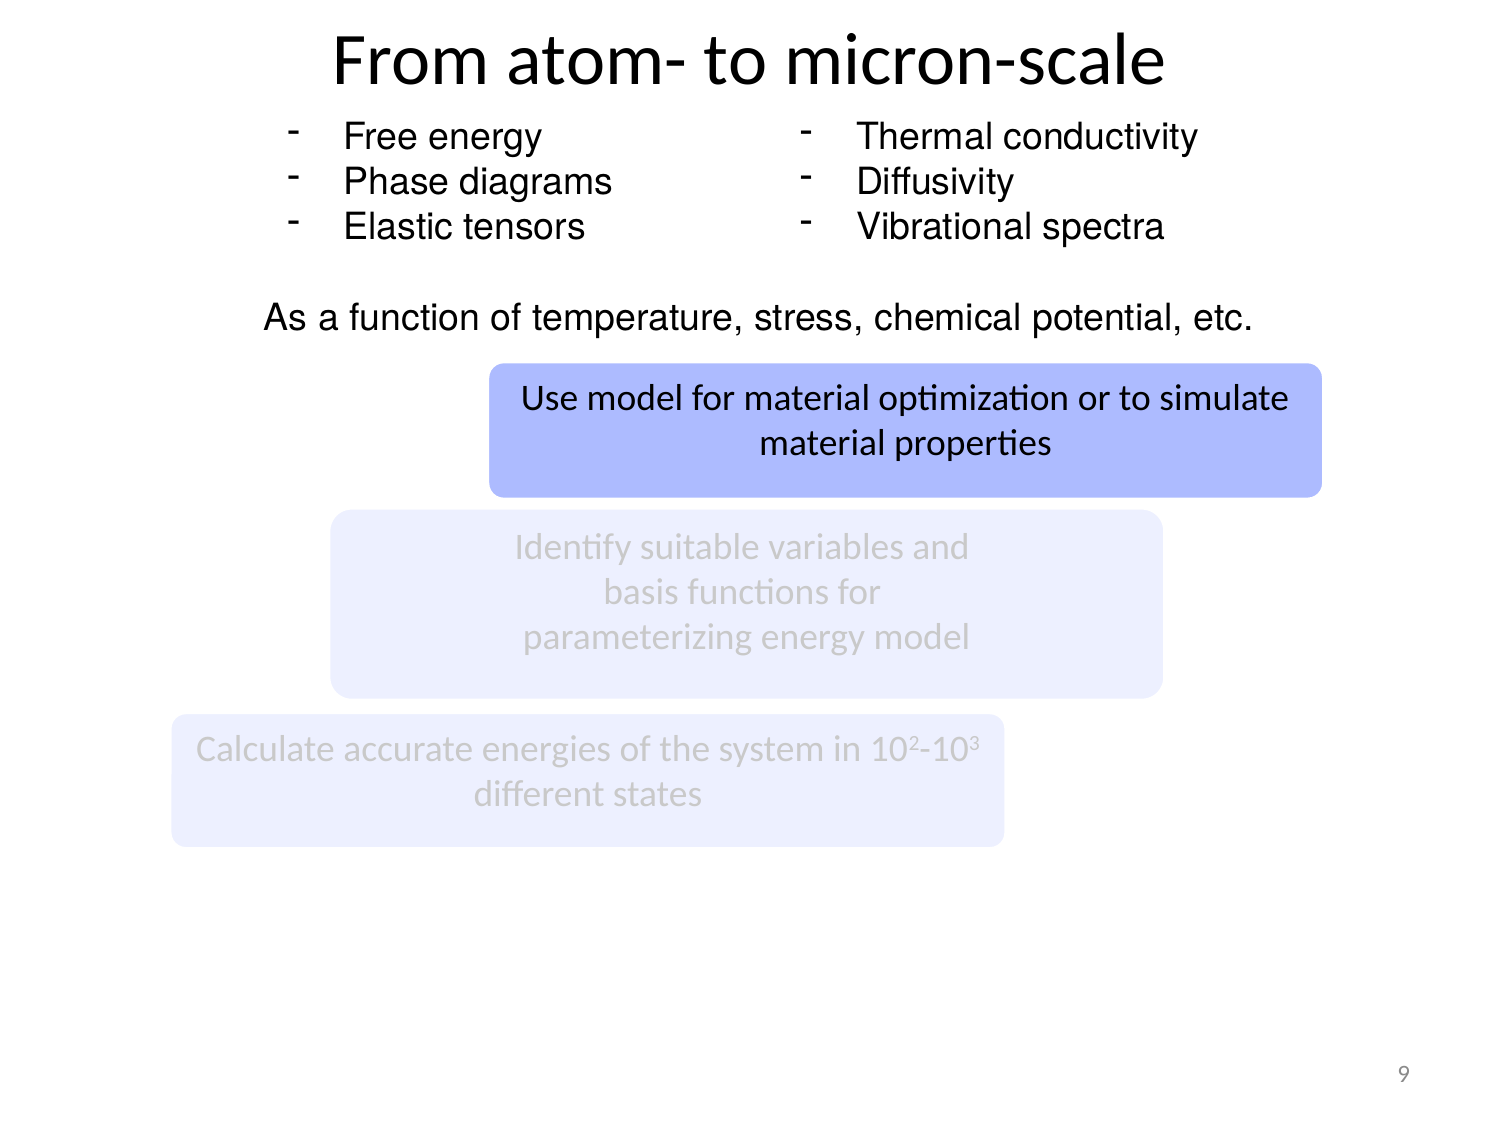

# From atom- to micron-scale
Free energy
Phase diagrams
Elastic tensors
Thermal conductivity
Diffusivity
Vibrational spectra
As a function of temperature, stress, chemical potential, etc.
Use model for material optimization or to simulate material properties

Identify suitable variables and
basis functions for
parameterizing energy model
Calculate accurate energies of the system in 102-103 different states
9